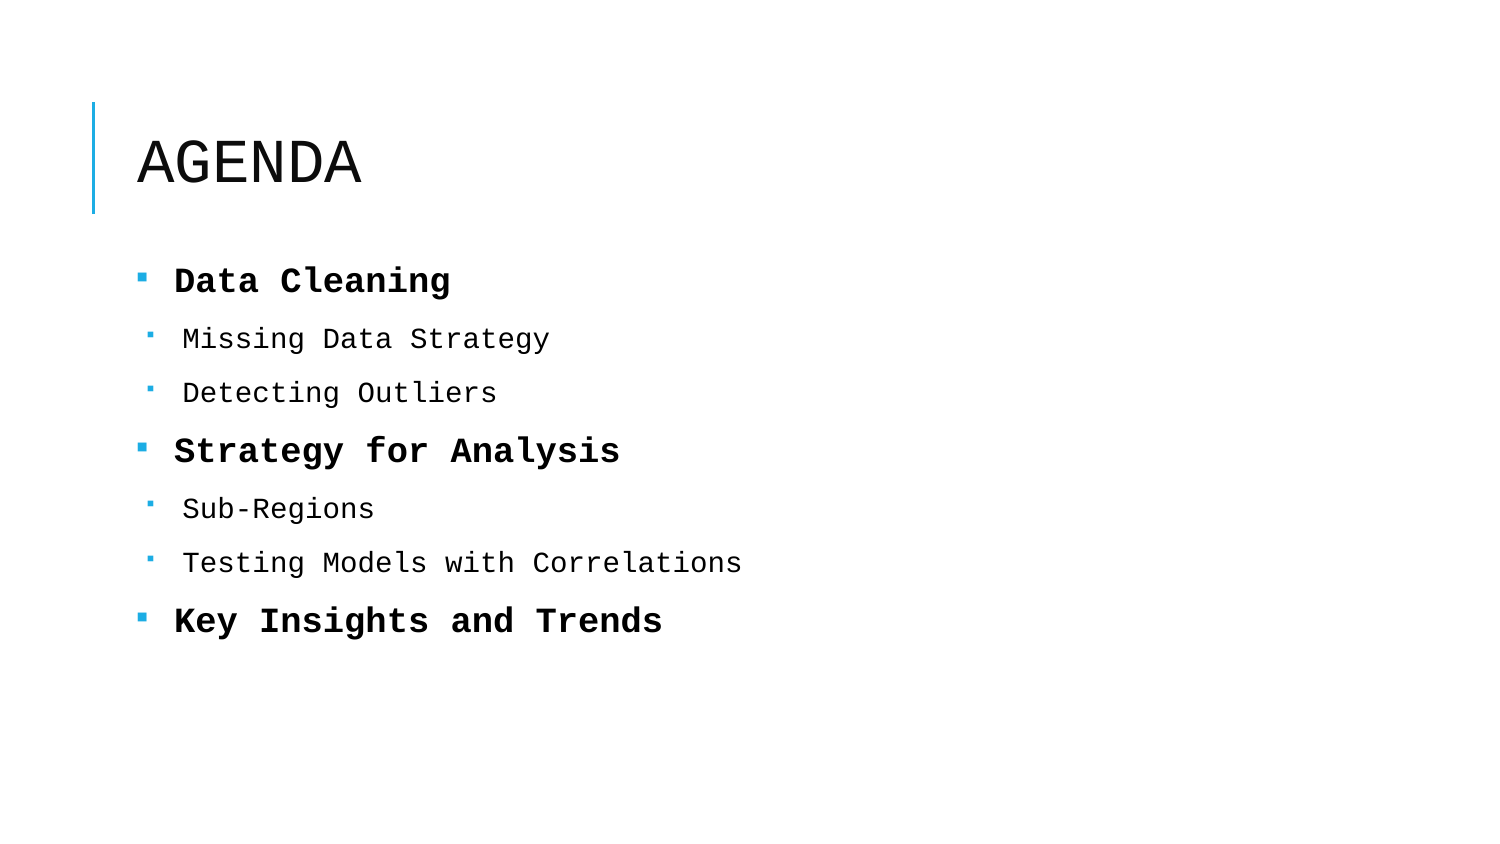

# AGENDA
 Data Cleaning
 Missing Data Strategy
 Detecting Outliers
 Strategy for Analysis
 Sub-Regions
 Testing Models with Correlations
 Key Insights and Trends